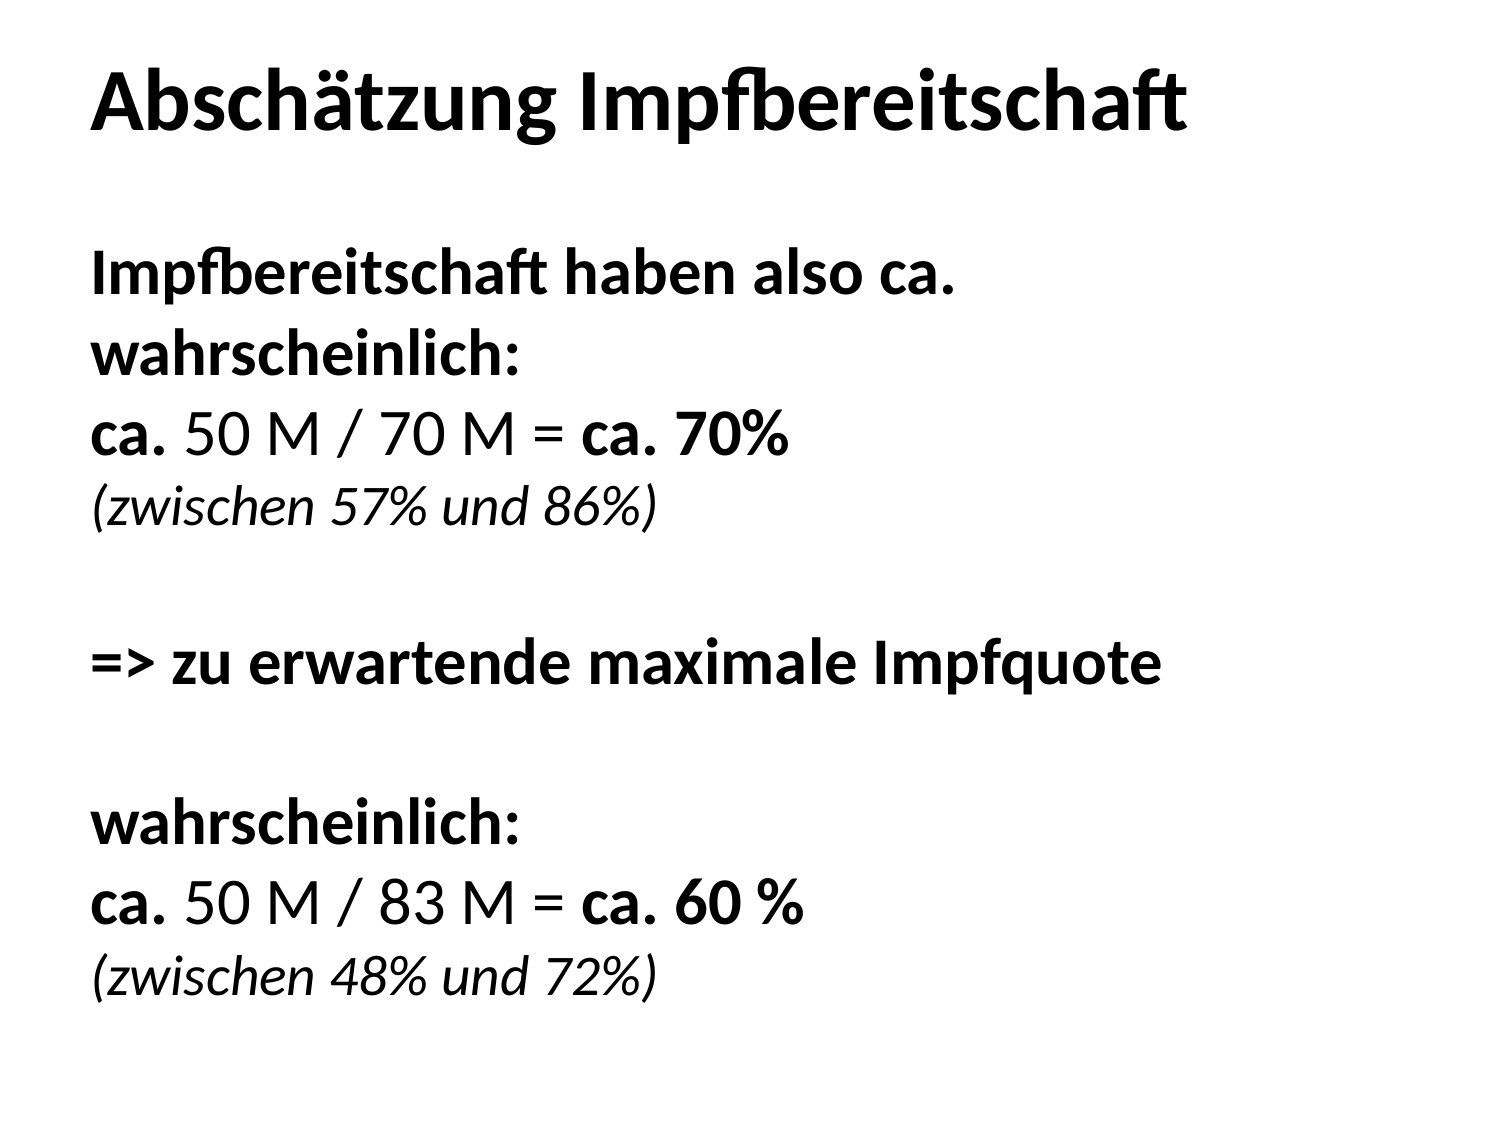

# Abschätzung Impfbereitschaft Impfbereitschaft haben also ca. wahrscheinlich: ca. 50 M / 70 M = ca. 70% (zwischen 57% und 86%) => zu erwartende maximale Impfquote wahrscheinlich: ca. 50 M / 83 M = ca. 60 % (zwischen 48% und 72%)